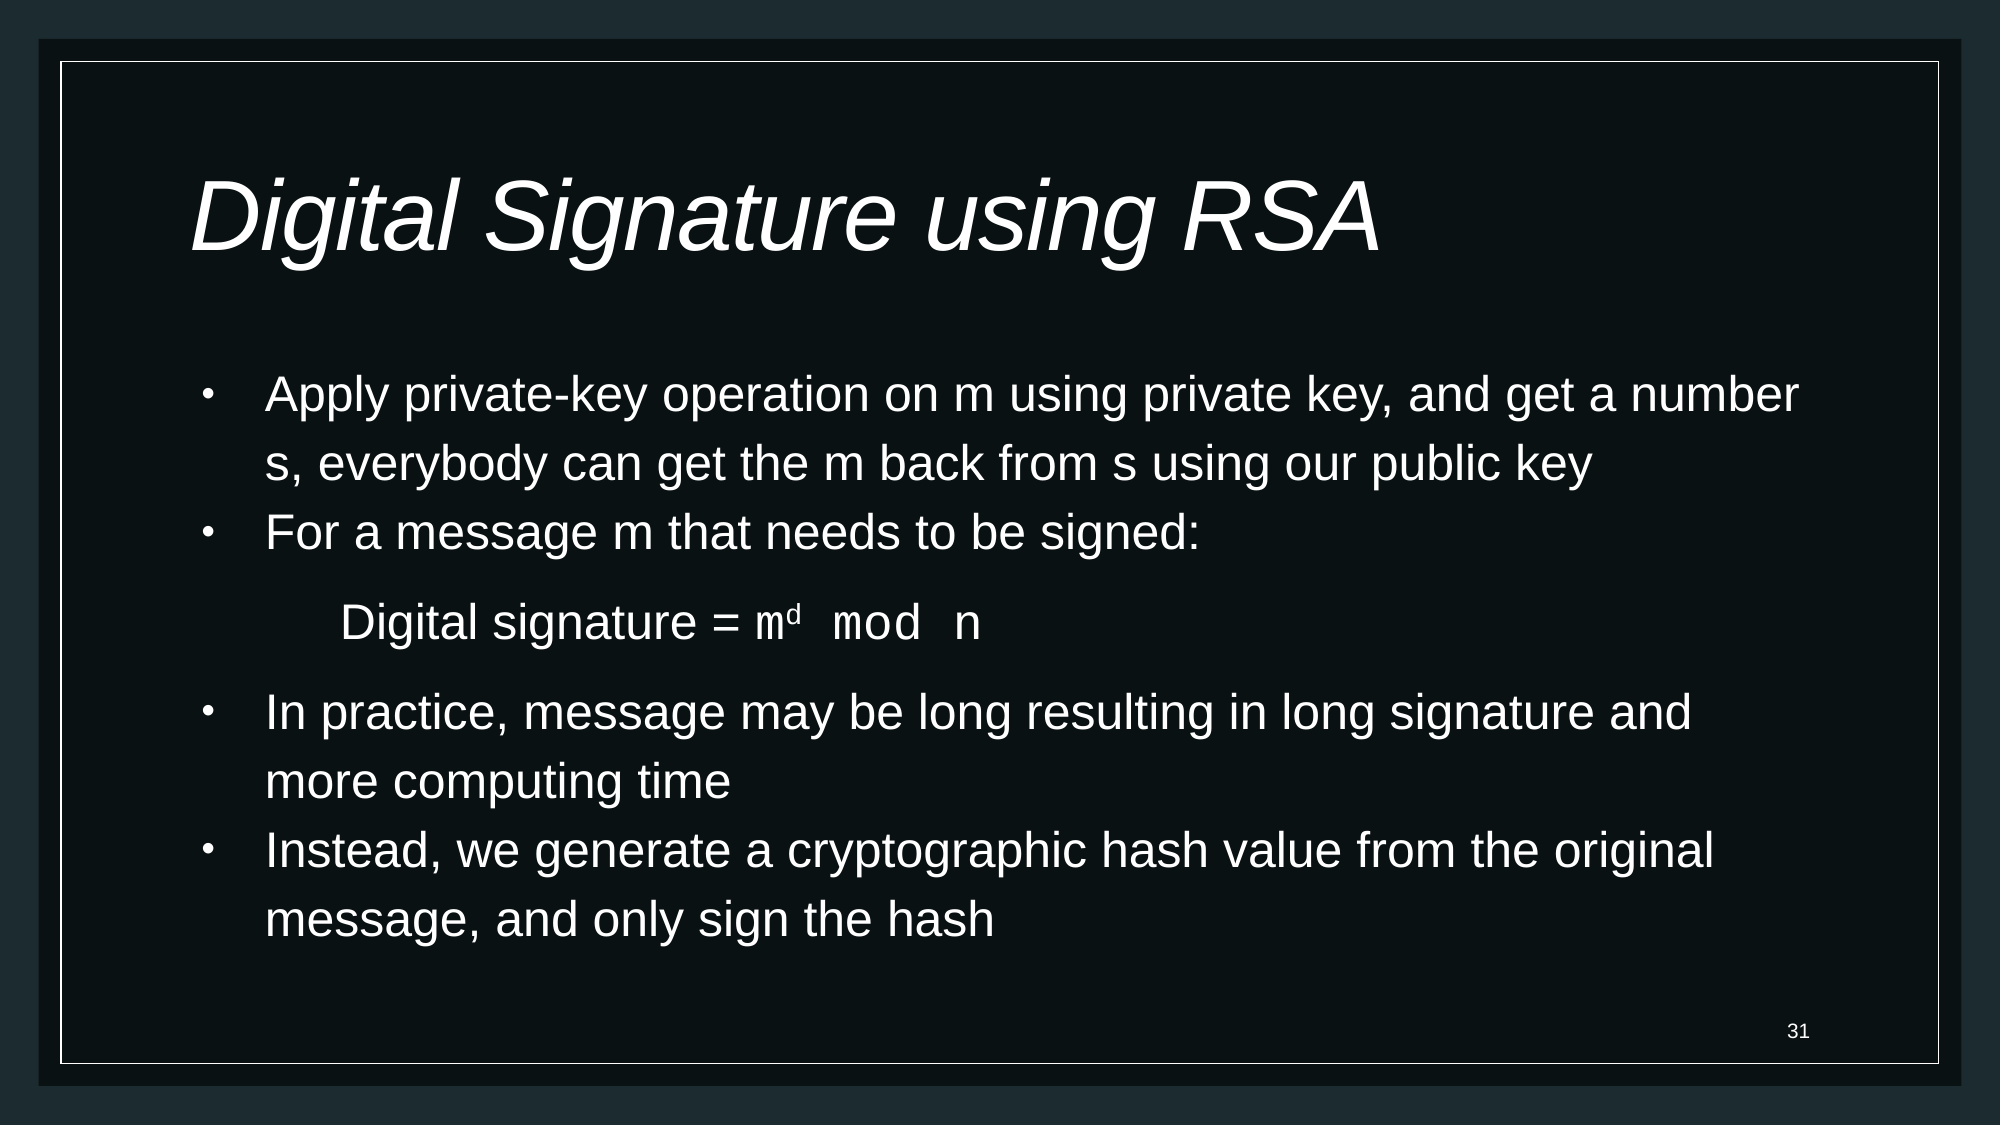

# Digital Signature using RSA
Apply private-key operation on m using private key, and get a number s, everybody can get the m back from s using our public key
For a message m that needs to be signed:
Digital signature = md mod n
In practice, message may be long resulting in long signature and more computing time
Instead, we generate a cryptographic hash value from the original message, and only sign the hash

31